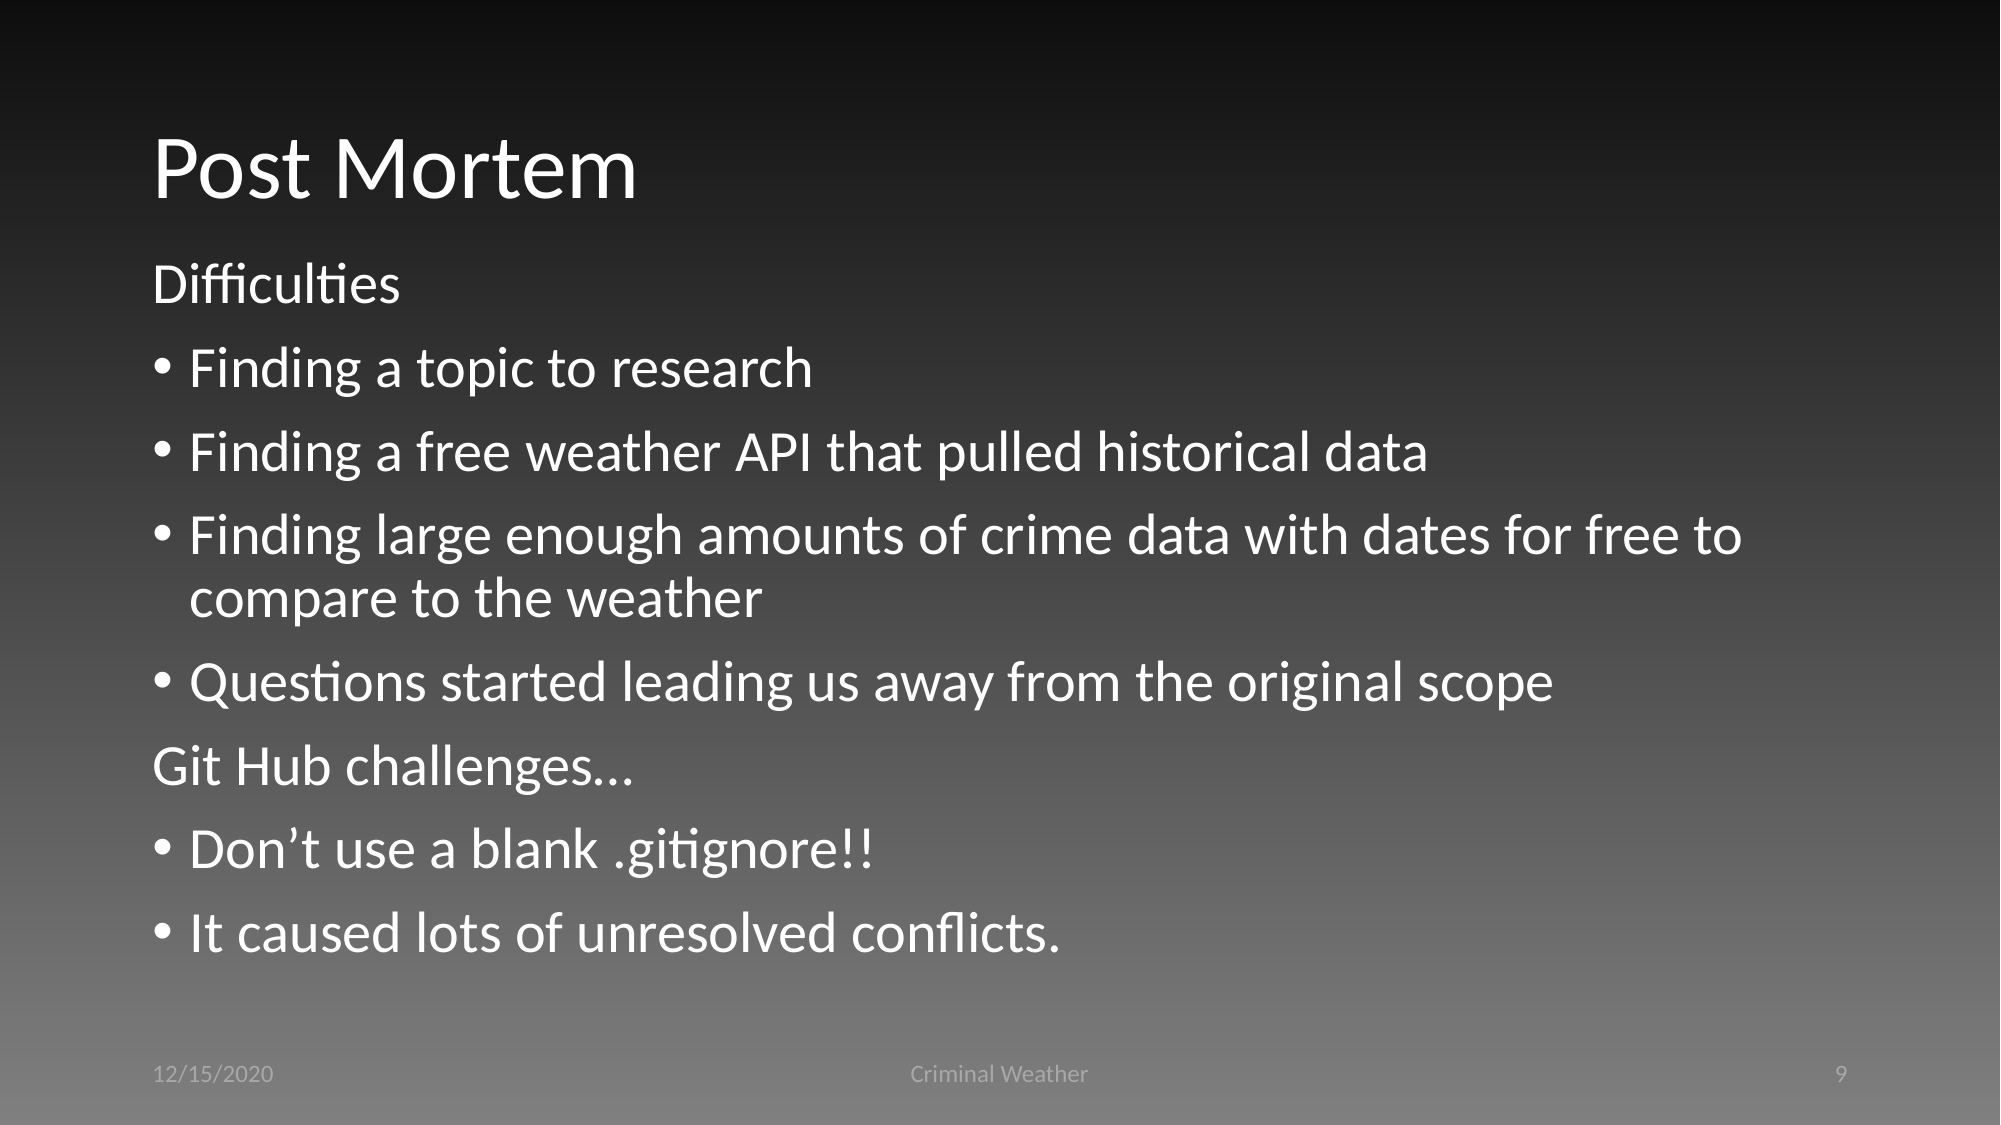

# Post Mortem
Difficulties
Finding a topic to research
Finding a free weather API that pulled historical data
Finding large enough amounts of crime data with dates for free to compare to the weather
Questions started leading us away from the original scope
Git Hub challenges…
Don’t use a blank .gitignore!!
It caused lots of unresolved conflicts.
12/15/2020
Criminal Weather
9